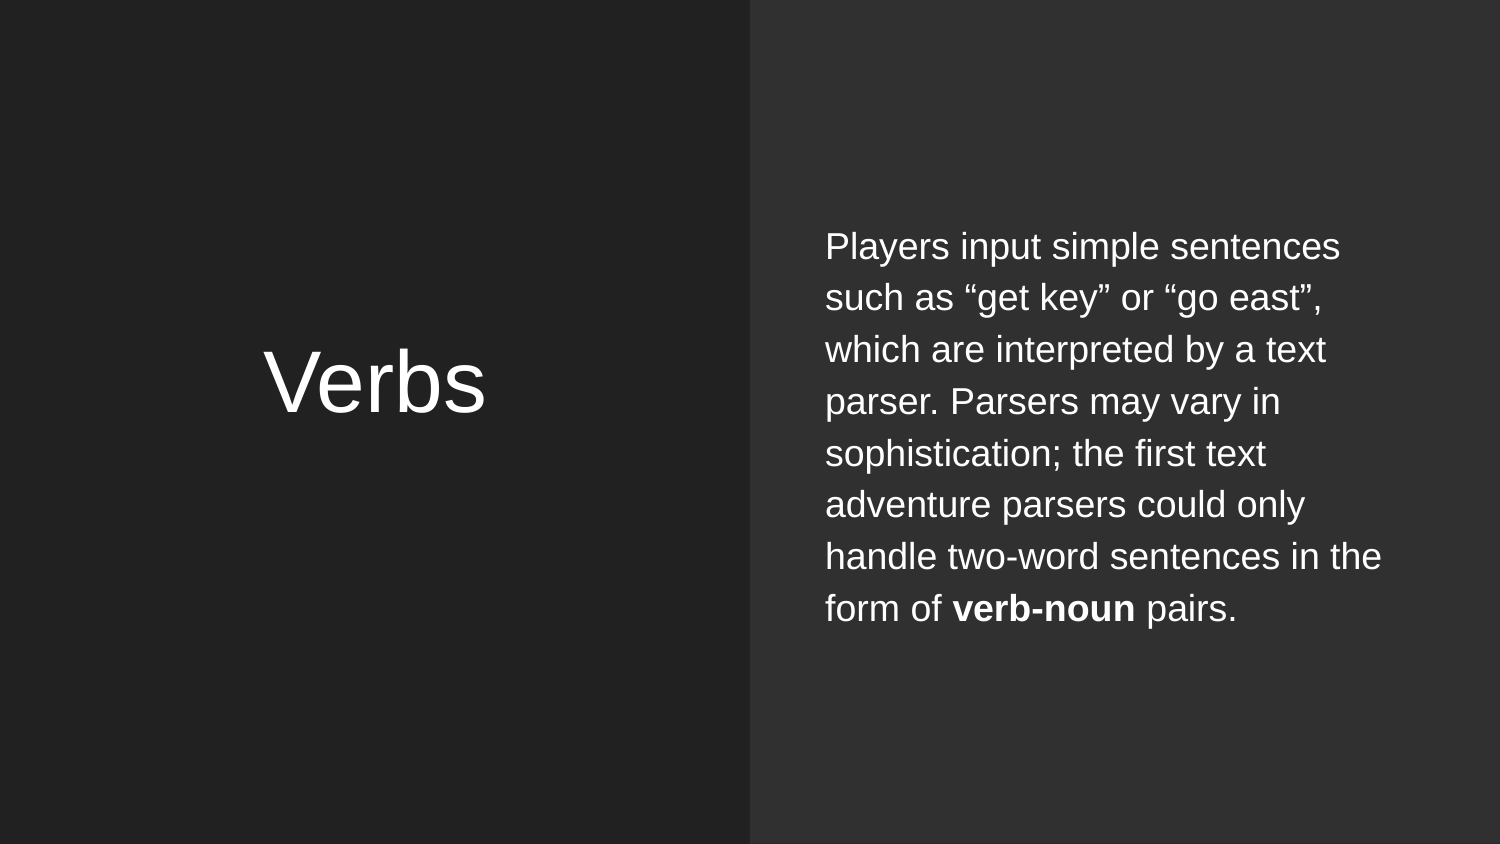

Players input simple sentences such as “get key” or “go east”, which are interpreted by a text parser. Parsers may vary in sophistication; the first text adventure parsers could only handle two-word sentences in the form of verb-noun pairs.
# Verbs